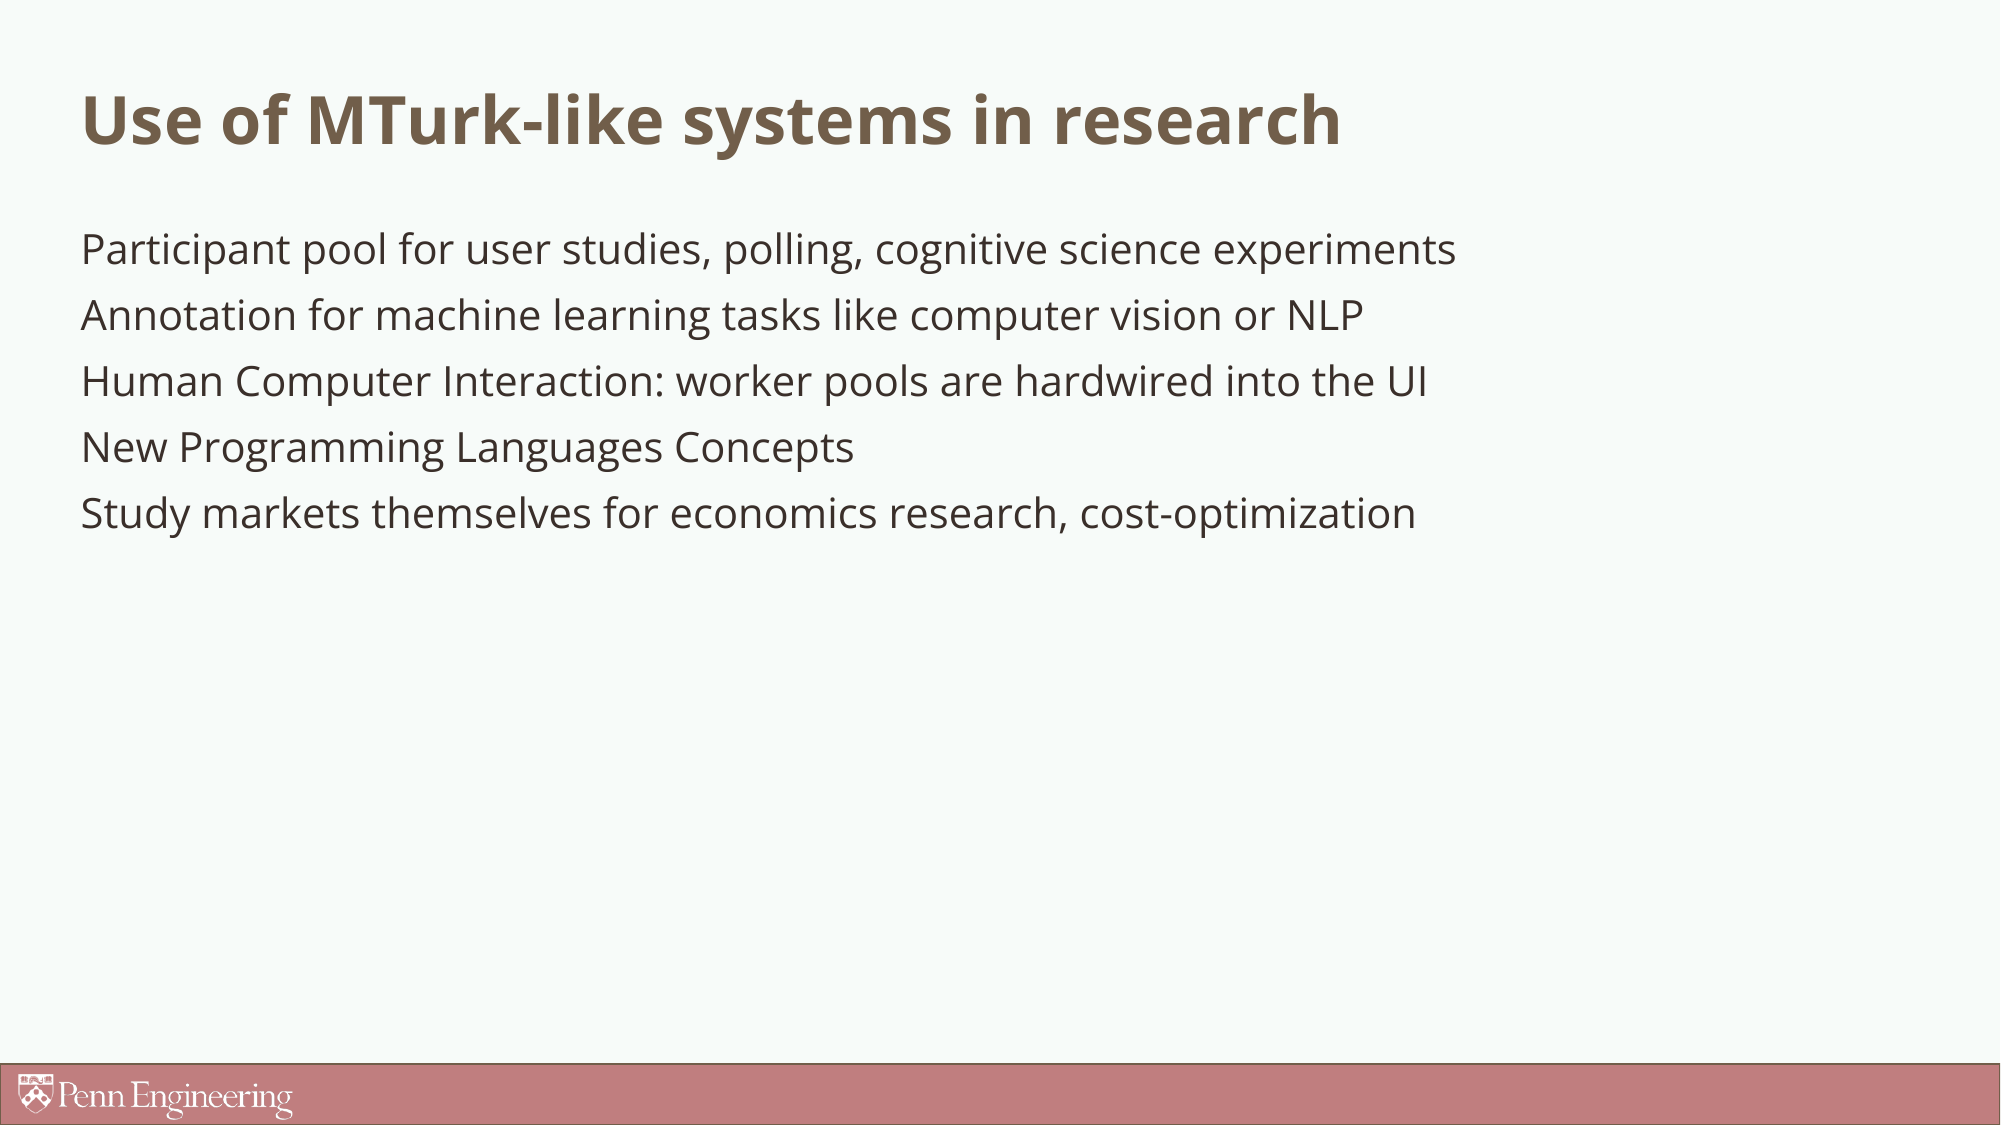

# Use of MTurk-like systems in research
Participant pool for user studies, polling, cognitive science experiments
Annotation for machine learning tasks like computer vision or NLP
Human Computer Interaction: worker pools are hardwired into the UI
New Programming Languages Concepts
Study markets themselves for economics research, cost-optimization